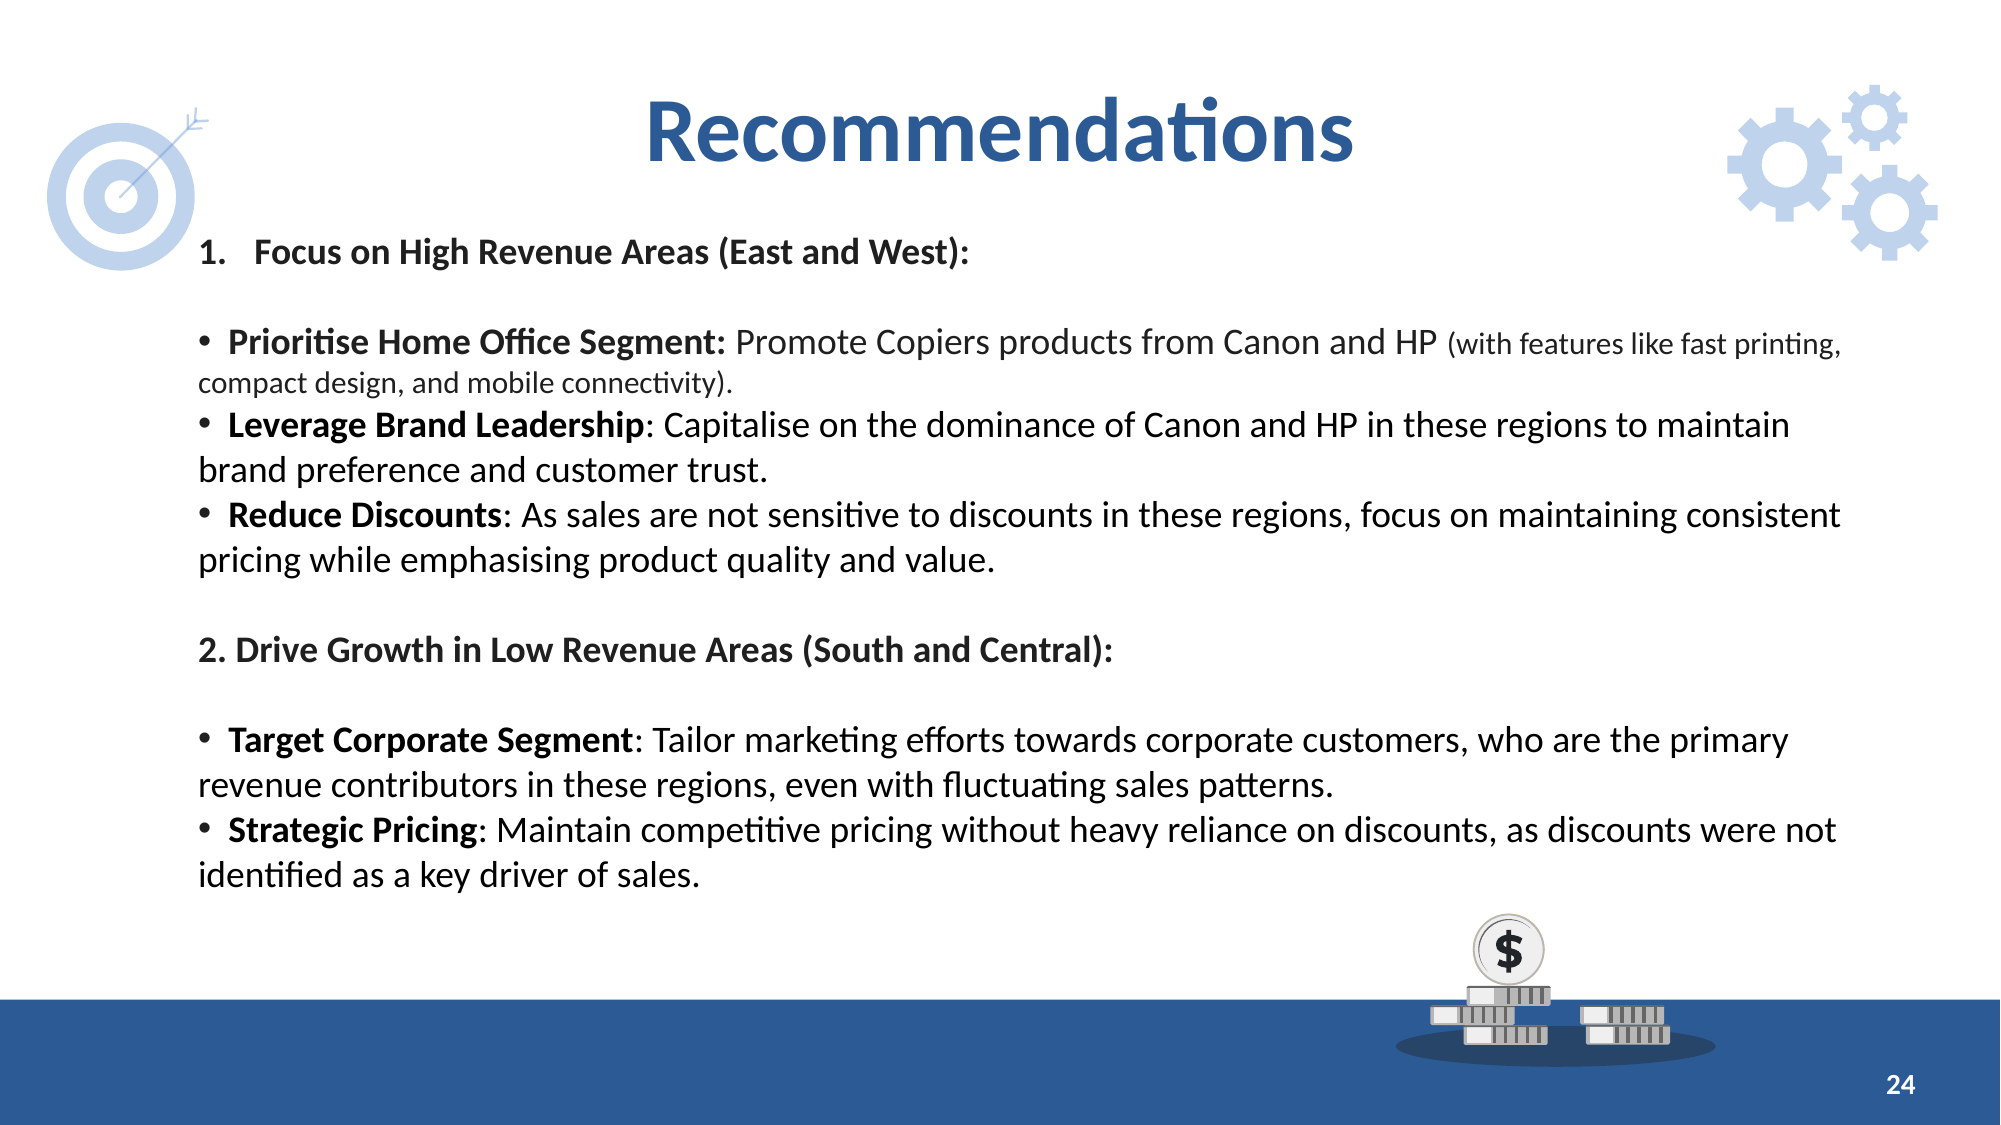

# Recommendations

Focus on High Revenue Areas (East and West):

  Prioritise Home Office Segment: Promote Copiers products from Canon and HP (with features like fast printing, compact design, and mobile connectivity).
  Leverage Brand Leadership: Capitalise on the dominance of Canon and HP in these regions to maintain brand preference and customer trust.
  Reduce Discounts: As sales are not sensitive to discounts in these regions, focus on maintaining consistent pricing while emphasising product quality and value.

2. Drive Growth in Low Revenue Areas (South and Central):

  Target Corporate Segment: Tailor marketing efforts towards corporate customers, who are the primary revenue contributors in these regions, even with fluctuating sales patterns.
  Strategic Pricing: Maintain competitive pricing without heavy reliance on discounts, as discounts were not identified as a key driver of sales.

24